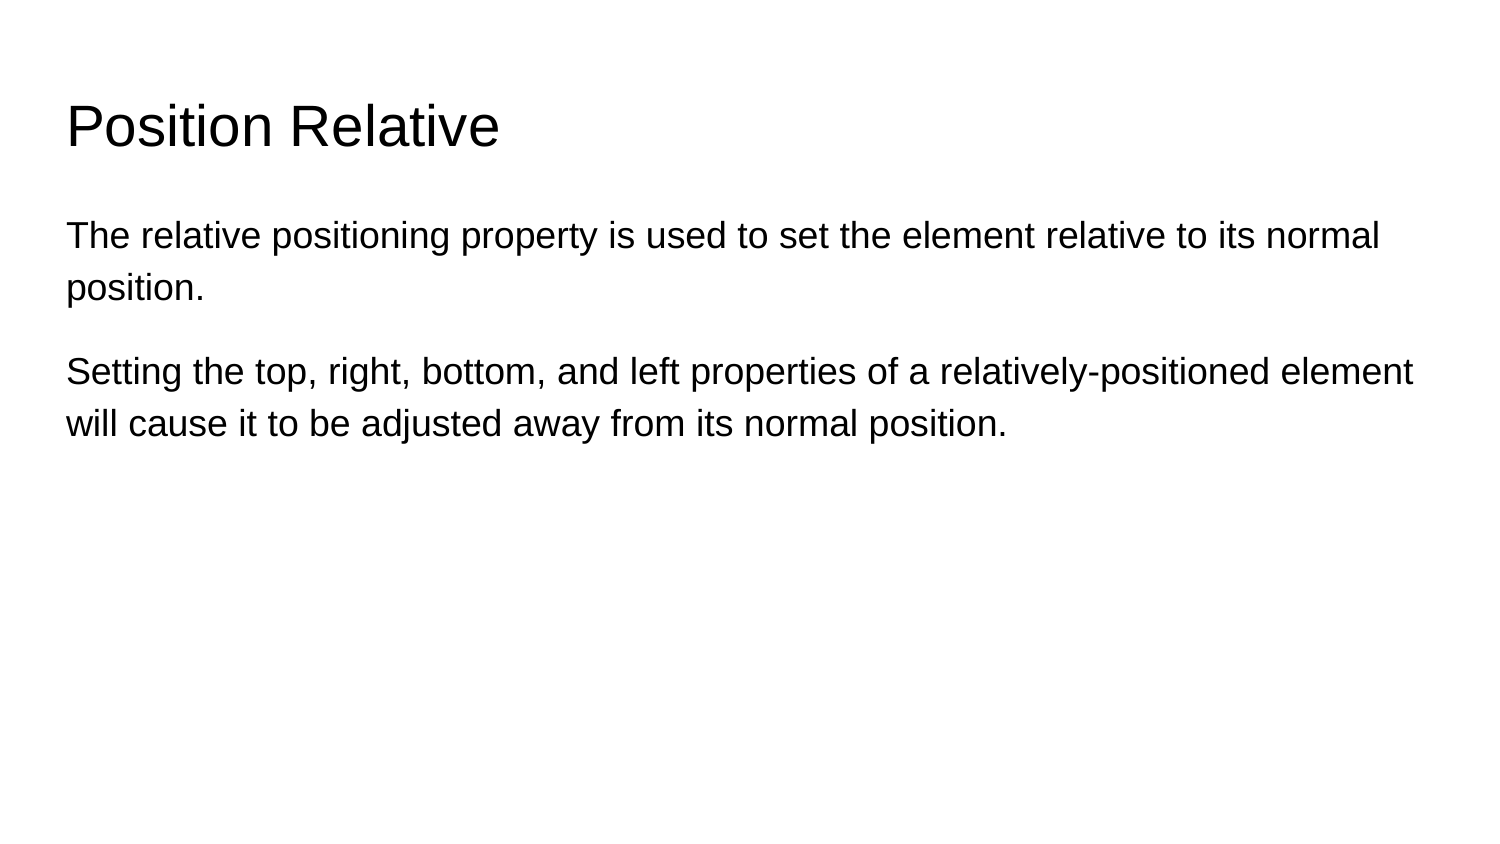

# Position Relative
The relative positioning property is used to set the element relative to its normal position.
Setting the top, right, bottom, and left properties of a relatively-positioned element will cause it to be adjusted away from its normal position.